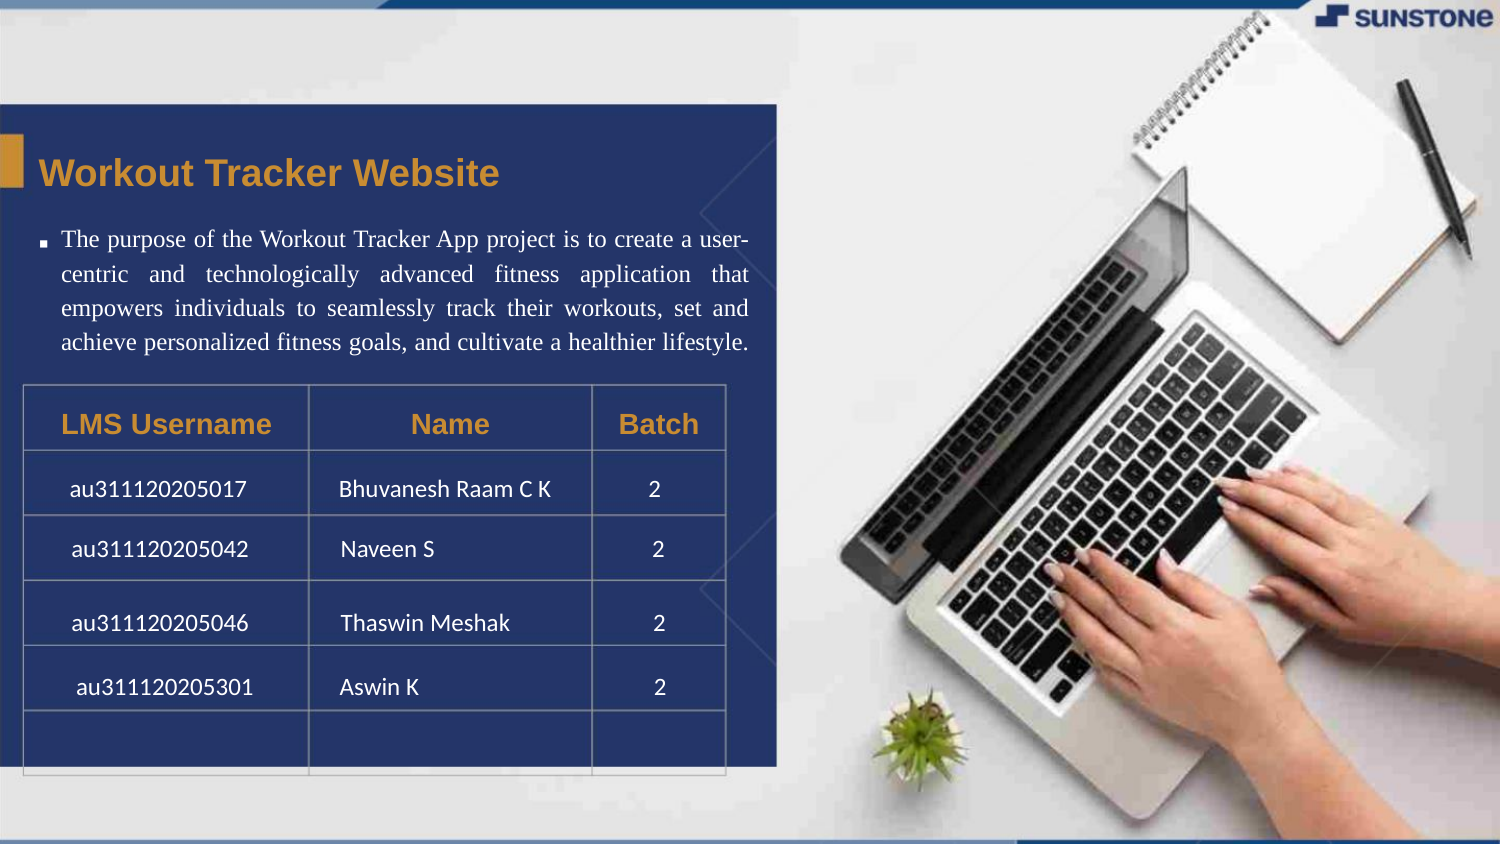

Workout Tracker Website
The purpose of the Workout Tracker App project is to create a user-centric and technologically advanced fitness application that empowers individuals to seamlessly track their workouts, set and achieve personalized fitness goals, and cultivate a healthier lifestyle.
▪
LMS Username
Name
Batch
au311120205017                Bhuvanesh Raam C K                 2
au311120205042                Naveen S                                      2
au311120205046                Thaswin Meshak                         2
au311120205301               Aswin K                                         2